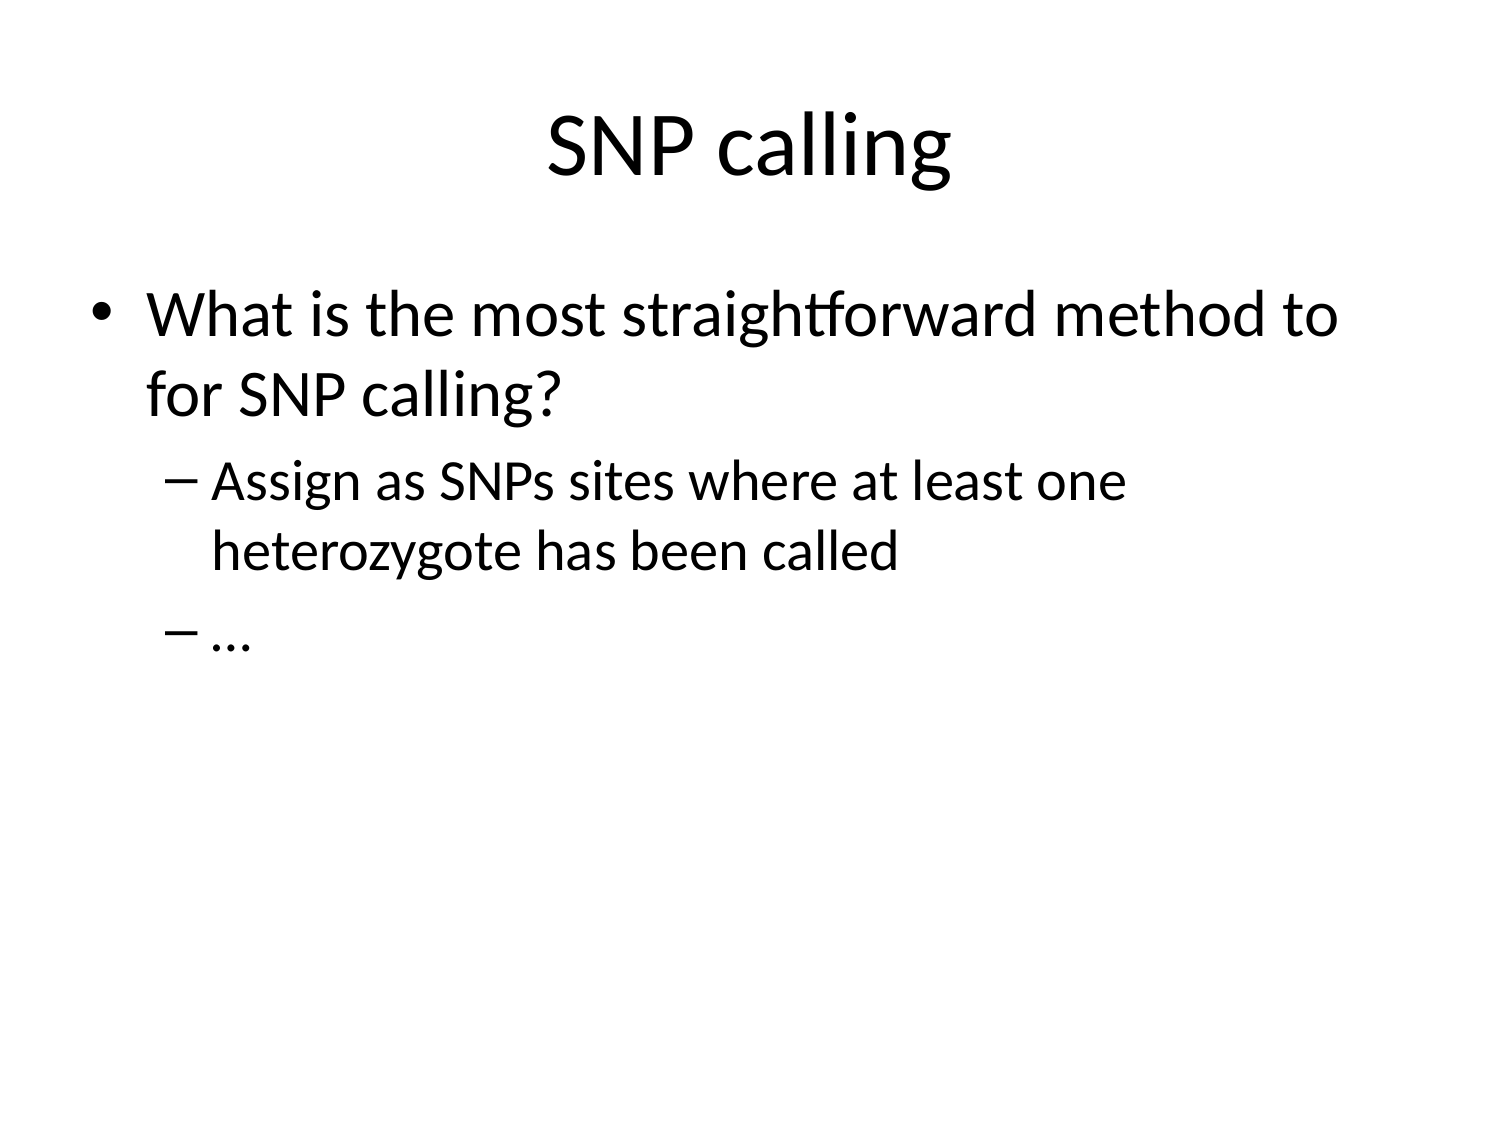

# SNP calling
What is the most straightforward method to for SNP calling?
Assign as SNPs sites where at least one heterozygote has been called
…